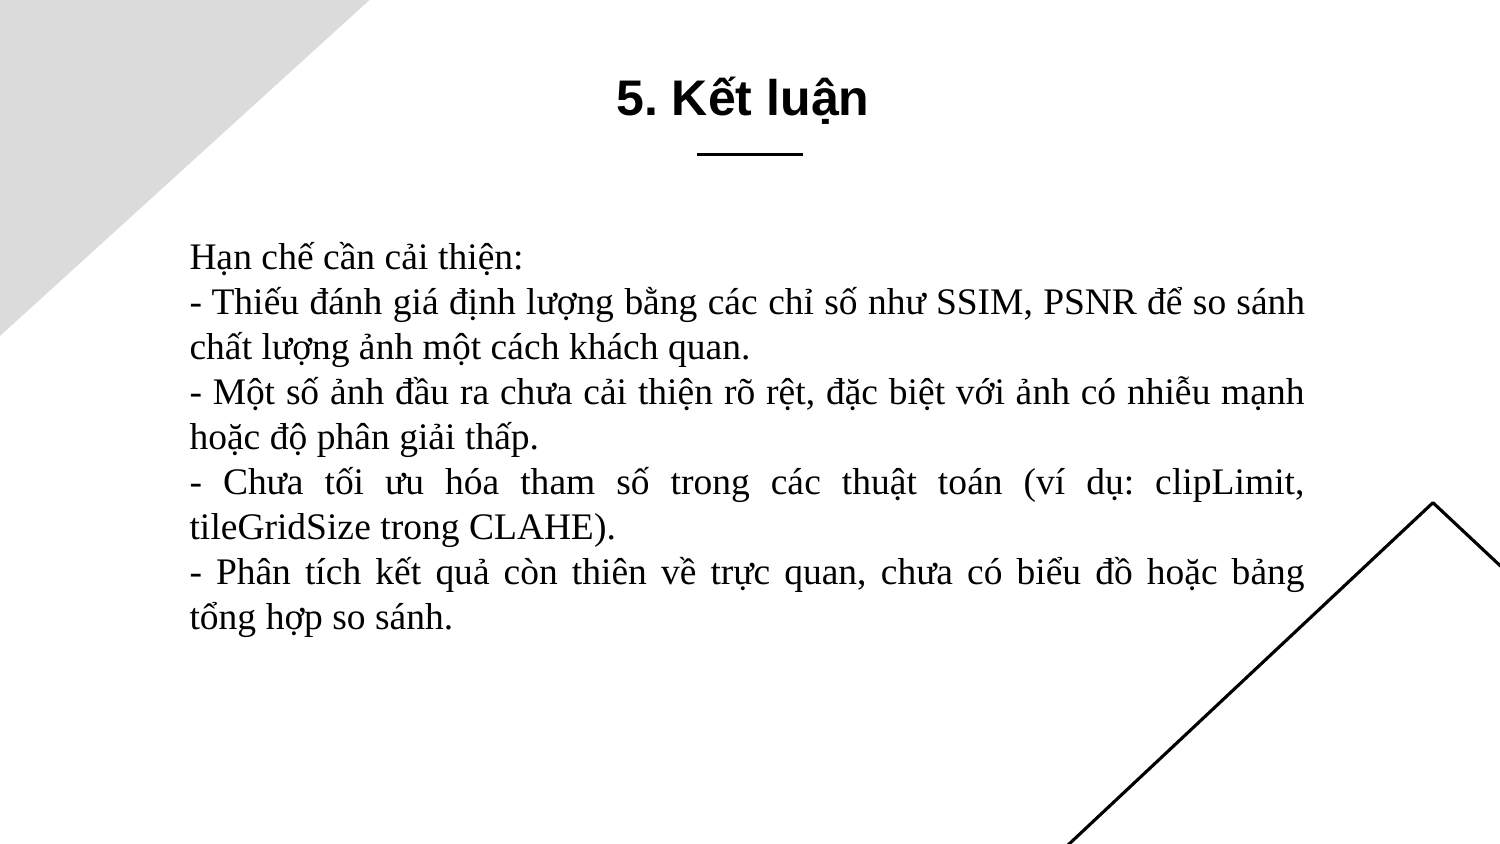

# 5. Kết luận
Hạn chế cần cải thiện:
- Thiếu đánh giá định lượng bằng các chỉ số như SSIM, PSNR để so sánh chất lượng ảnh một cách khách quan.
- Một số ảnh đầu ra chưa cải thiện rõ rệt, đặc biệt với ảnh có nhiễu mạnh hoặc độ phân giải thấp.
- Chưa tối ưu hóa tham số trong các thuật toán (ví dụ: clipLimit, tileGridSize trong CLAHE).
- Phân tích kết quả còn thiên về trực quan, chưa có biểu đồ hoặc bảng tổng hợp so sánh.